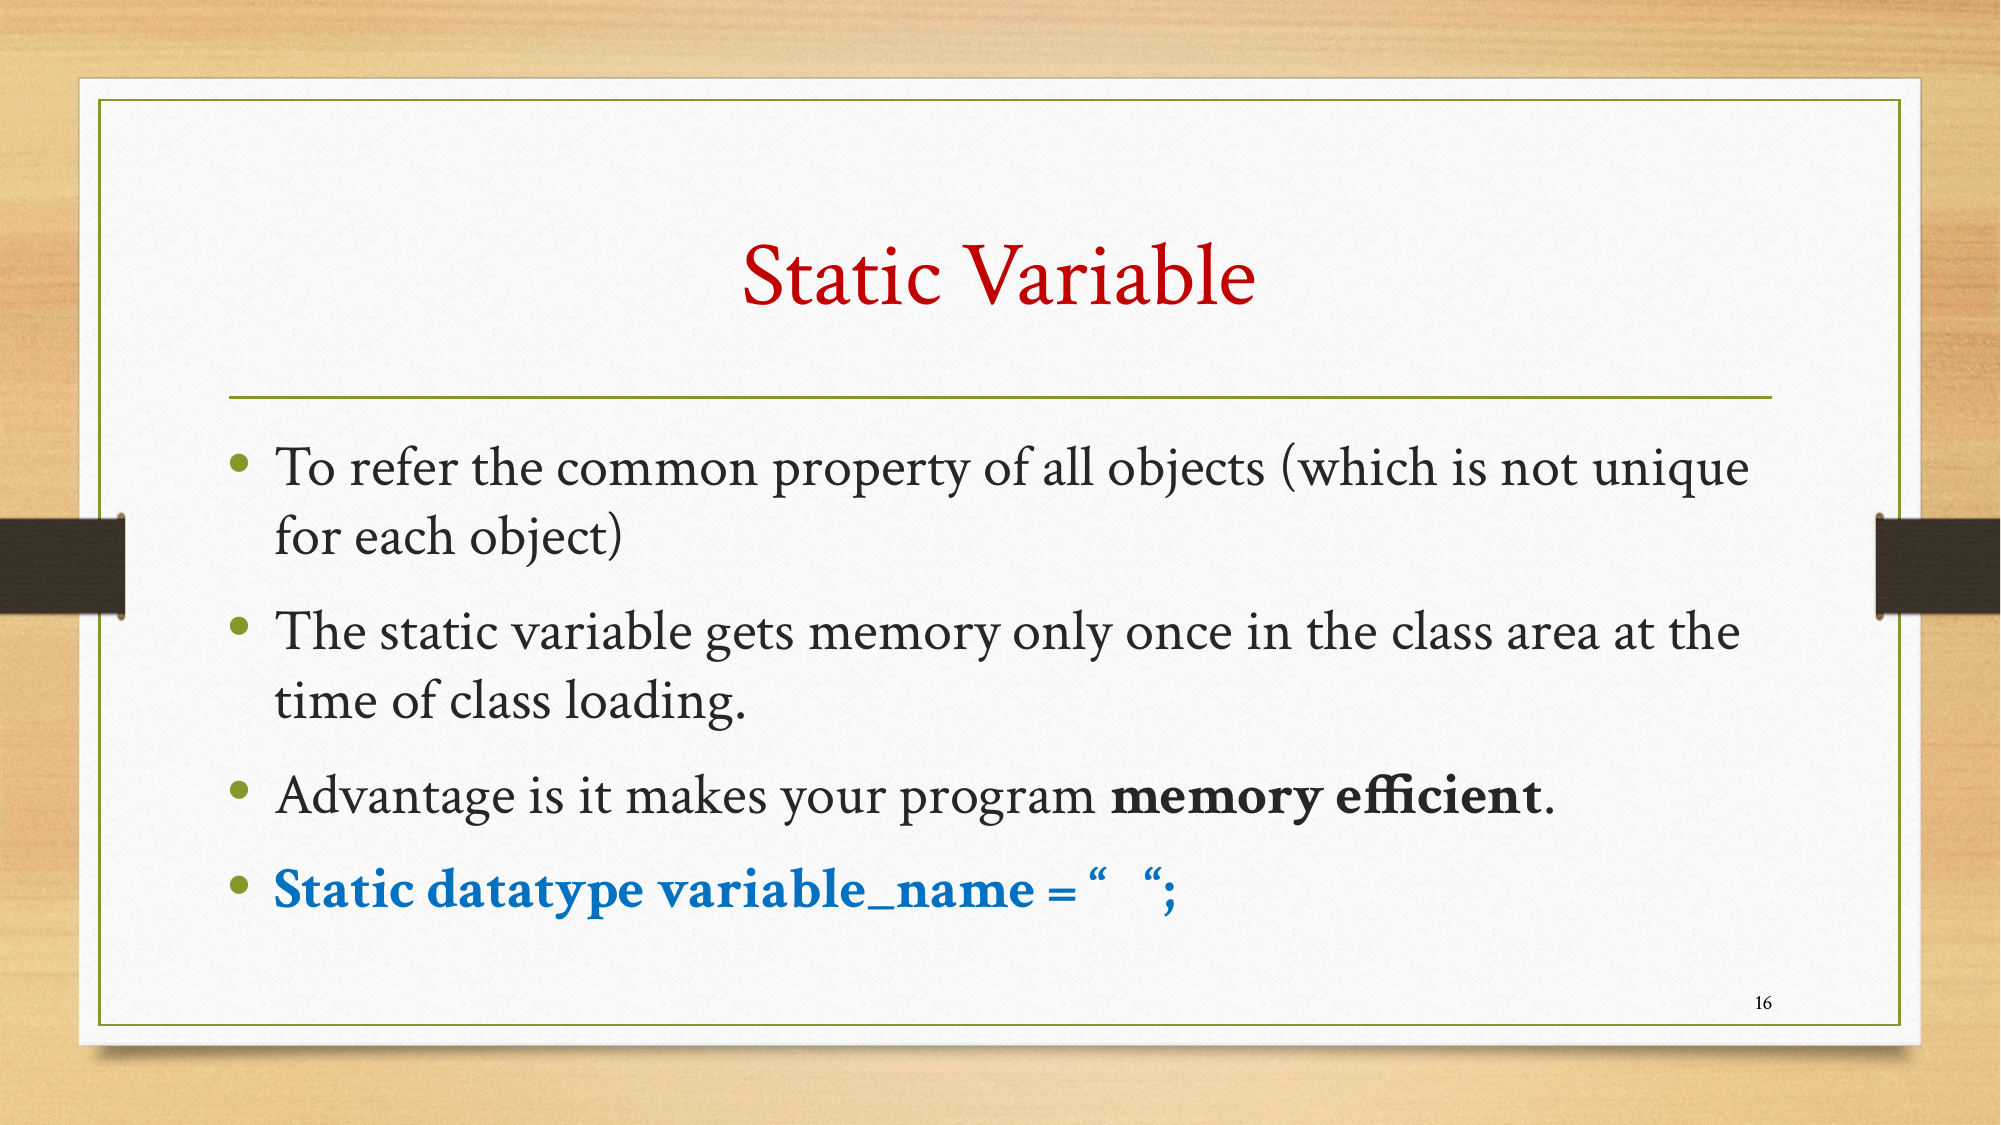

# Static Variable
To refer the common property of all objects (which is not unique for each object)
The static variable gets memory only once in the class area at the time of class loading.
Advantage is it makes your program memory efficient.
Static datatype variable_name = “   “;
16